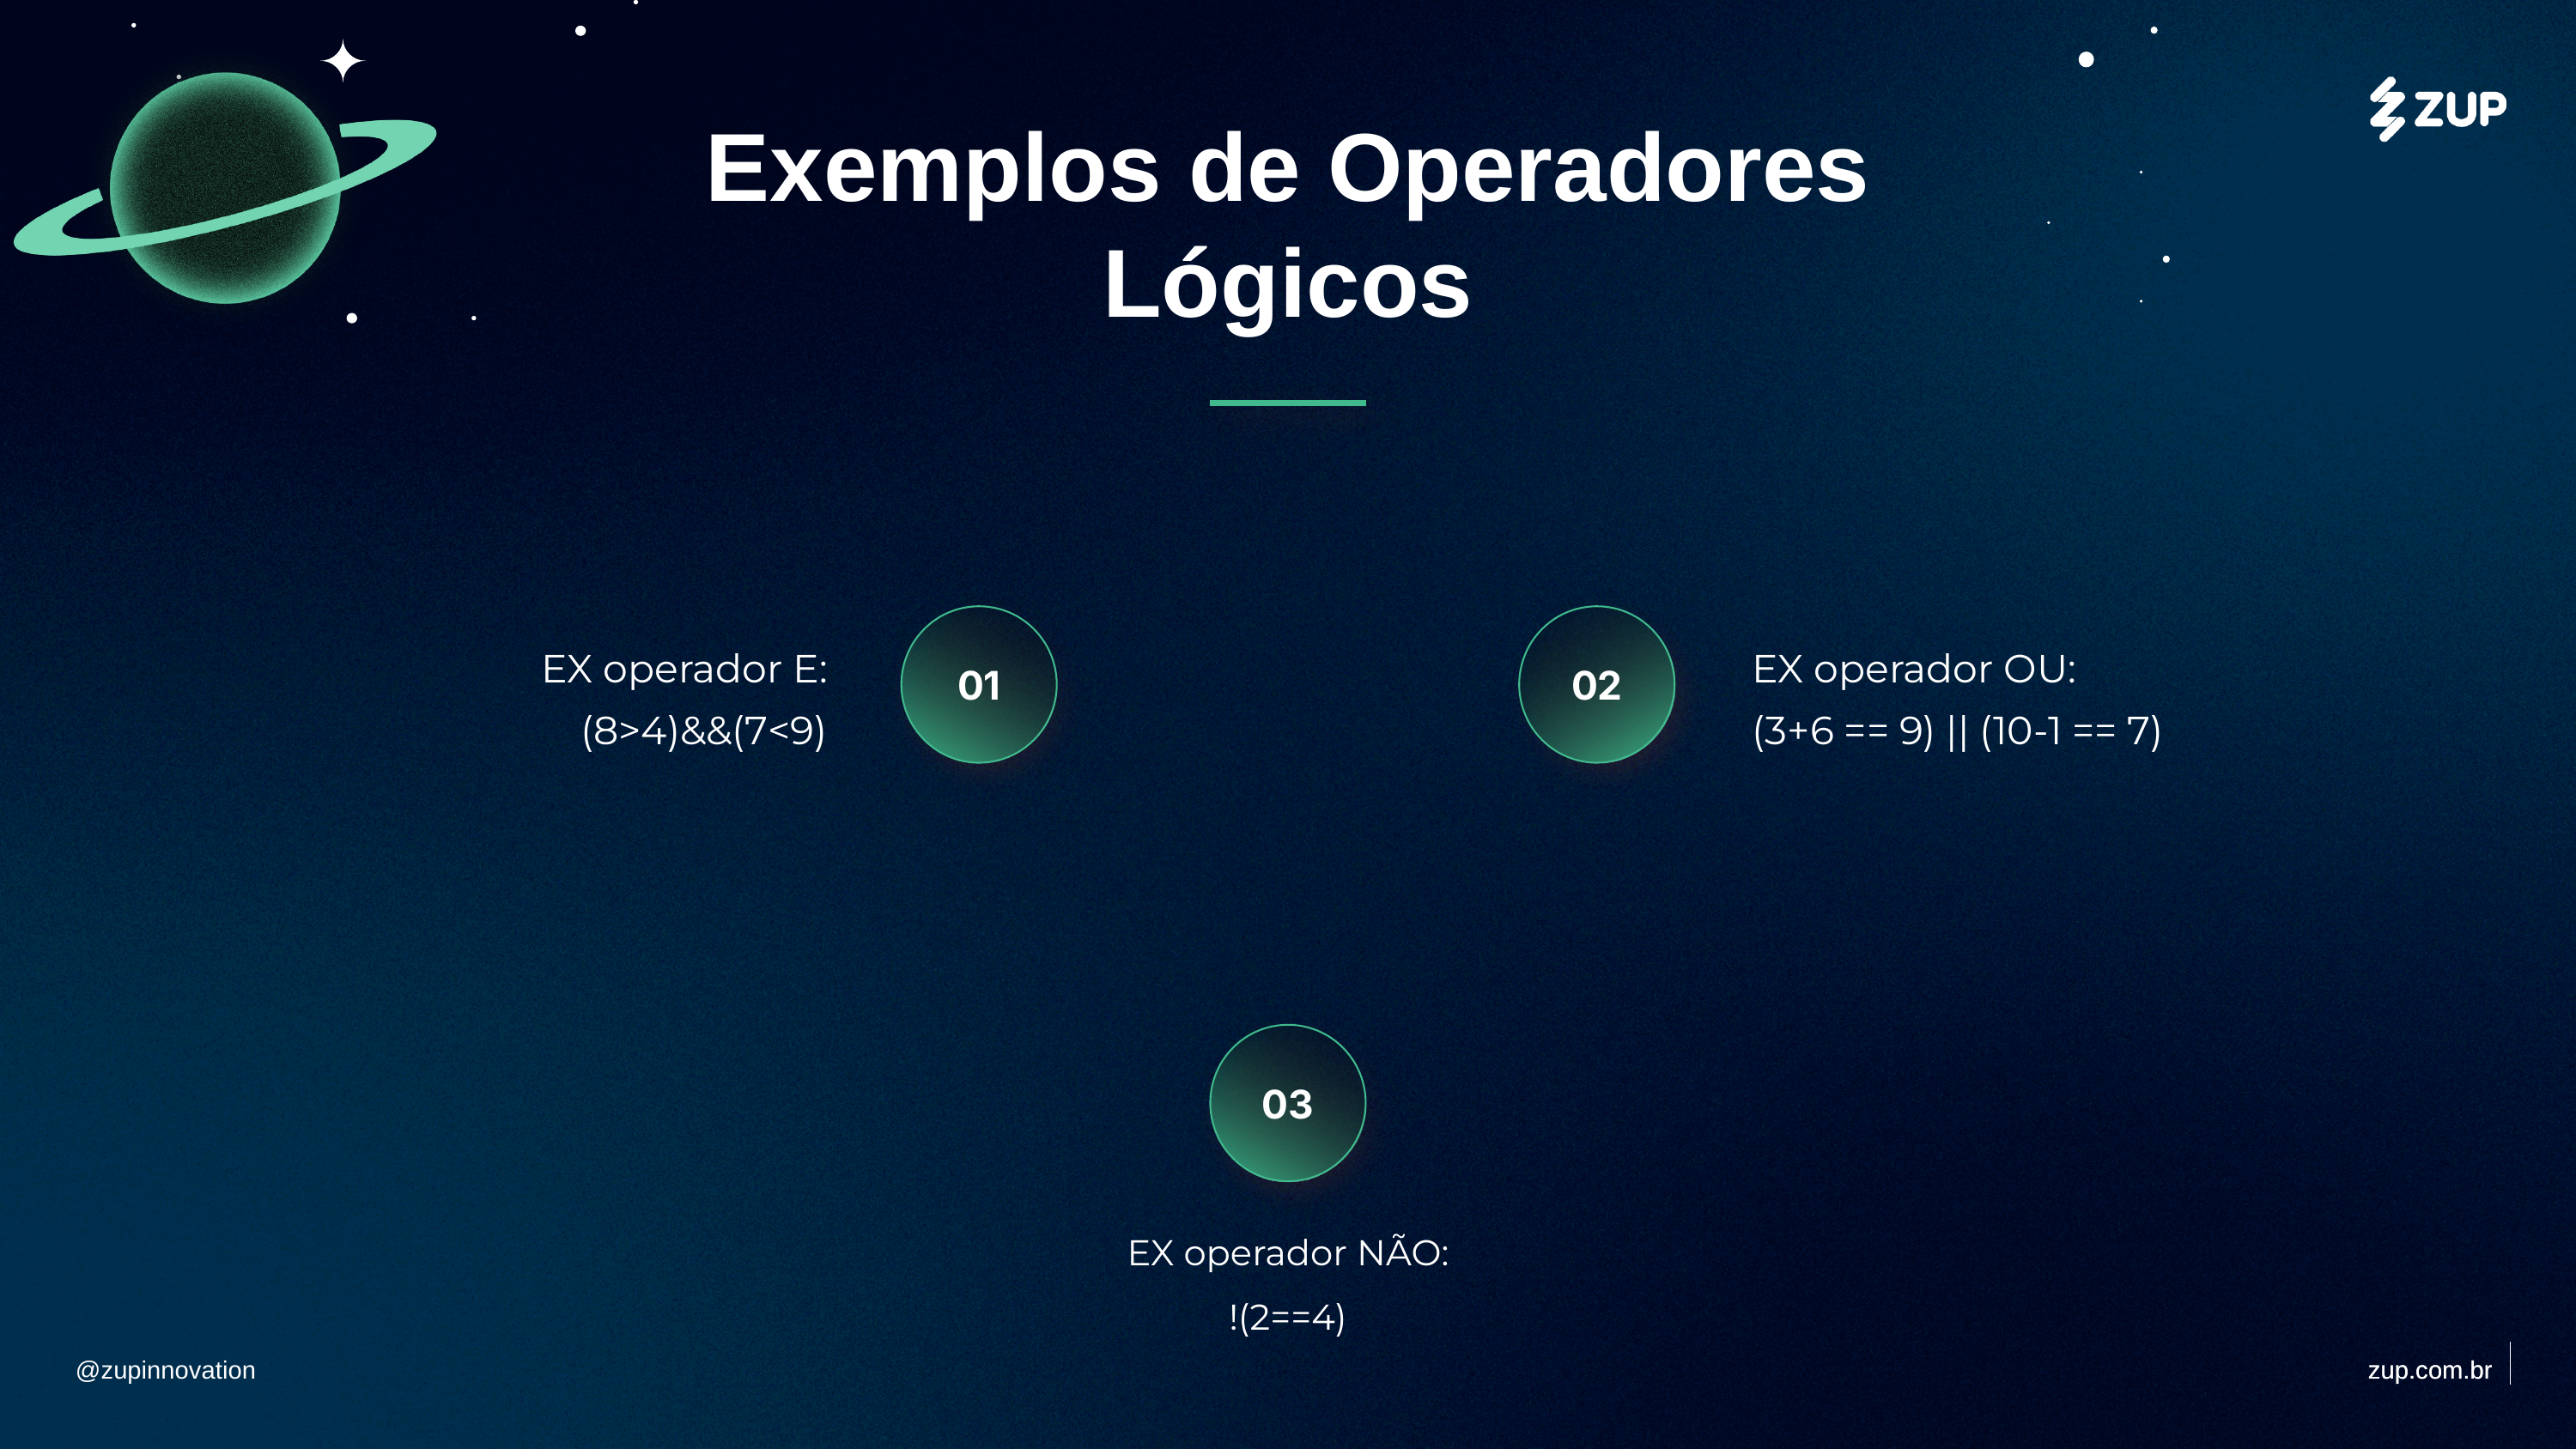

# Exemplos de Operadores Lógicos

01
02
EX operador E:
(8>4)&&(7<9)
EX operador OU:
(3+6 == 9) || (10-1 == 7)
03
EX operador NÃO:
!(2==4)